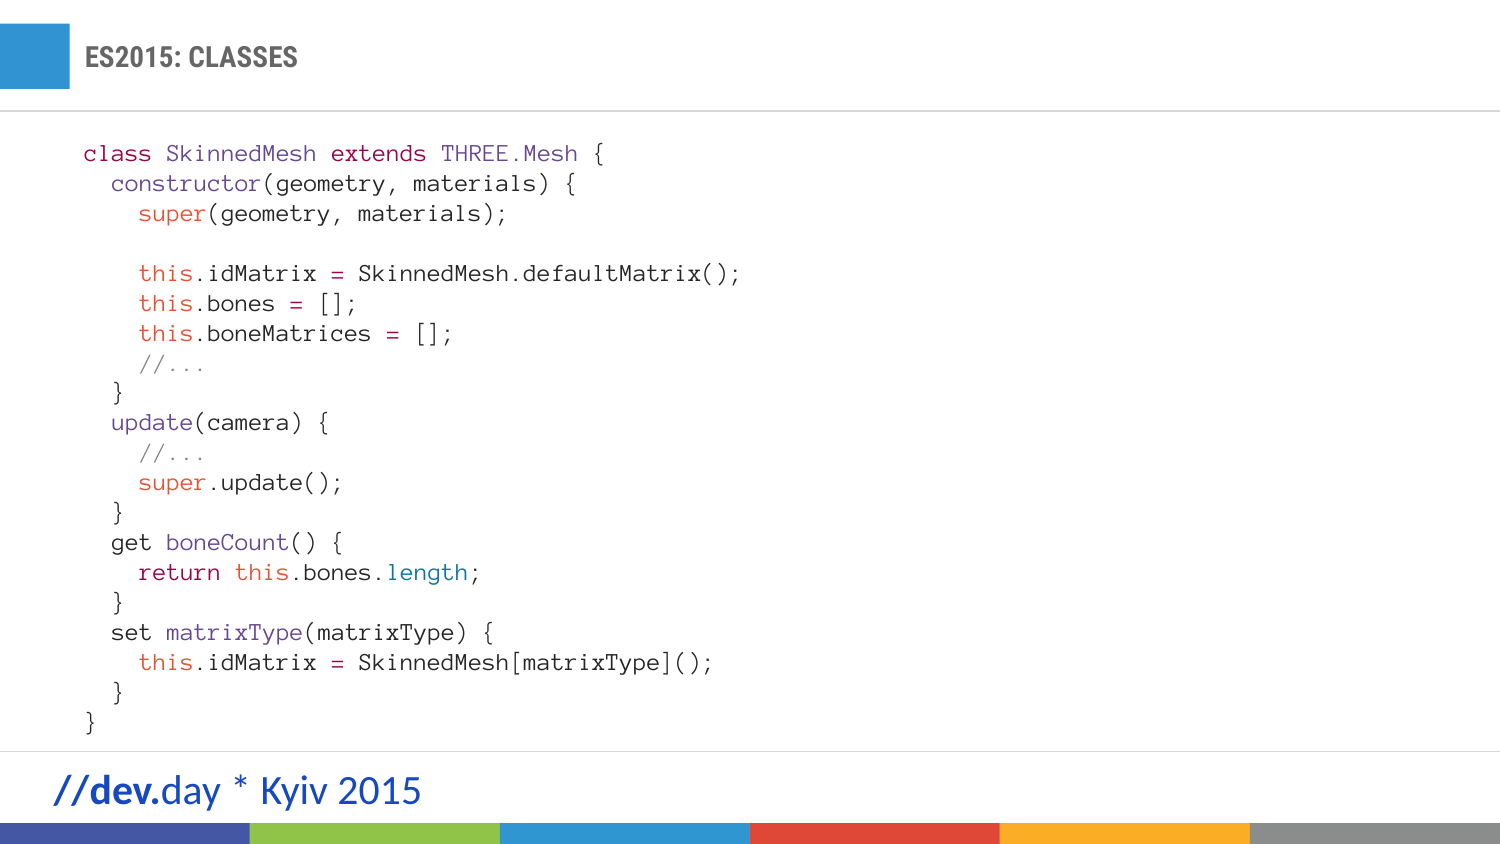

ES2015: CLASSES
class SkinnedMesh extends THREE.Mesh {
  constructor(geometry, materials) {
    super(geometry, materials);

    this.idMatrix = SkinnedMesh.defaultMatrix();
    this.bones = [];
    this.boneMatrices = [];
    //...
  }
  update(camera) {
    //...
    super.update();
  }
  get boneCount() {
    return this.bones.length;
  }
  set matrixType(matrixType) {
    this.idMatrix = SkinnedMesh[matrixType]();
  }
}